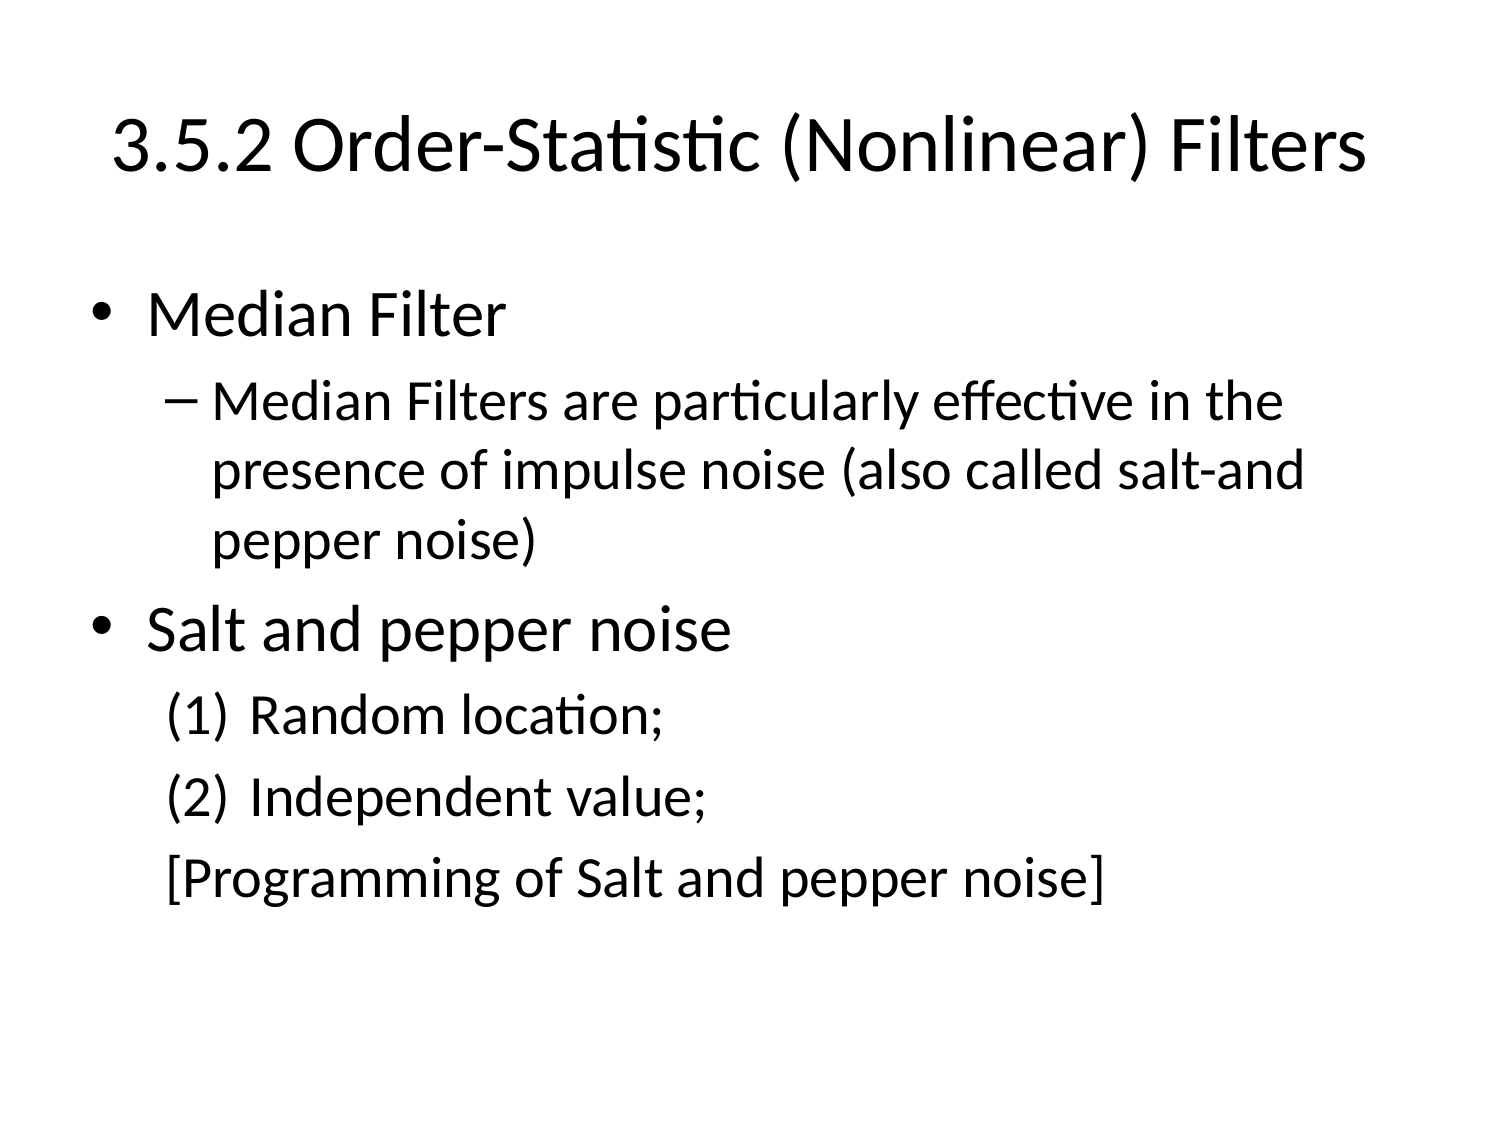

# 3.5.2 Order-Statistic (Nonlinear) Filters
Median Filter
Median Filters are particularly effective in the presence of impulse noise (also called salt-and pepper noise)
Salt and pepper noise
Random location;
Independent value;
[Programming of Salt and pepper noise]